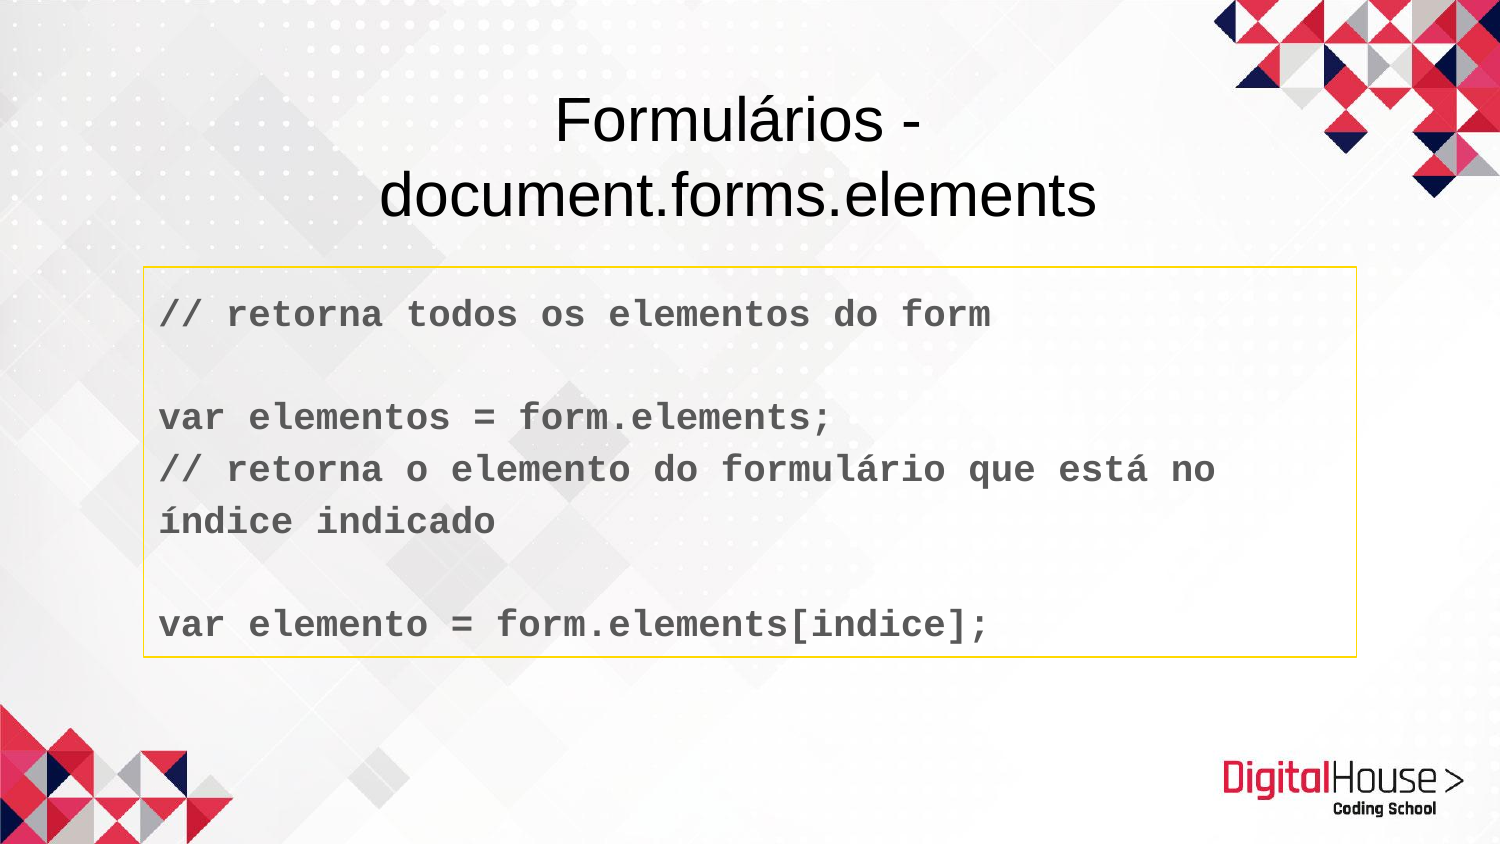

Formulários - document.forms.elements
// retorna todos os elementos do form

var elementos = form.elements;
// retorna o elemento do formulário que está no índice indicado

var elemento = form.elements[indice];